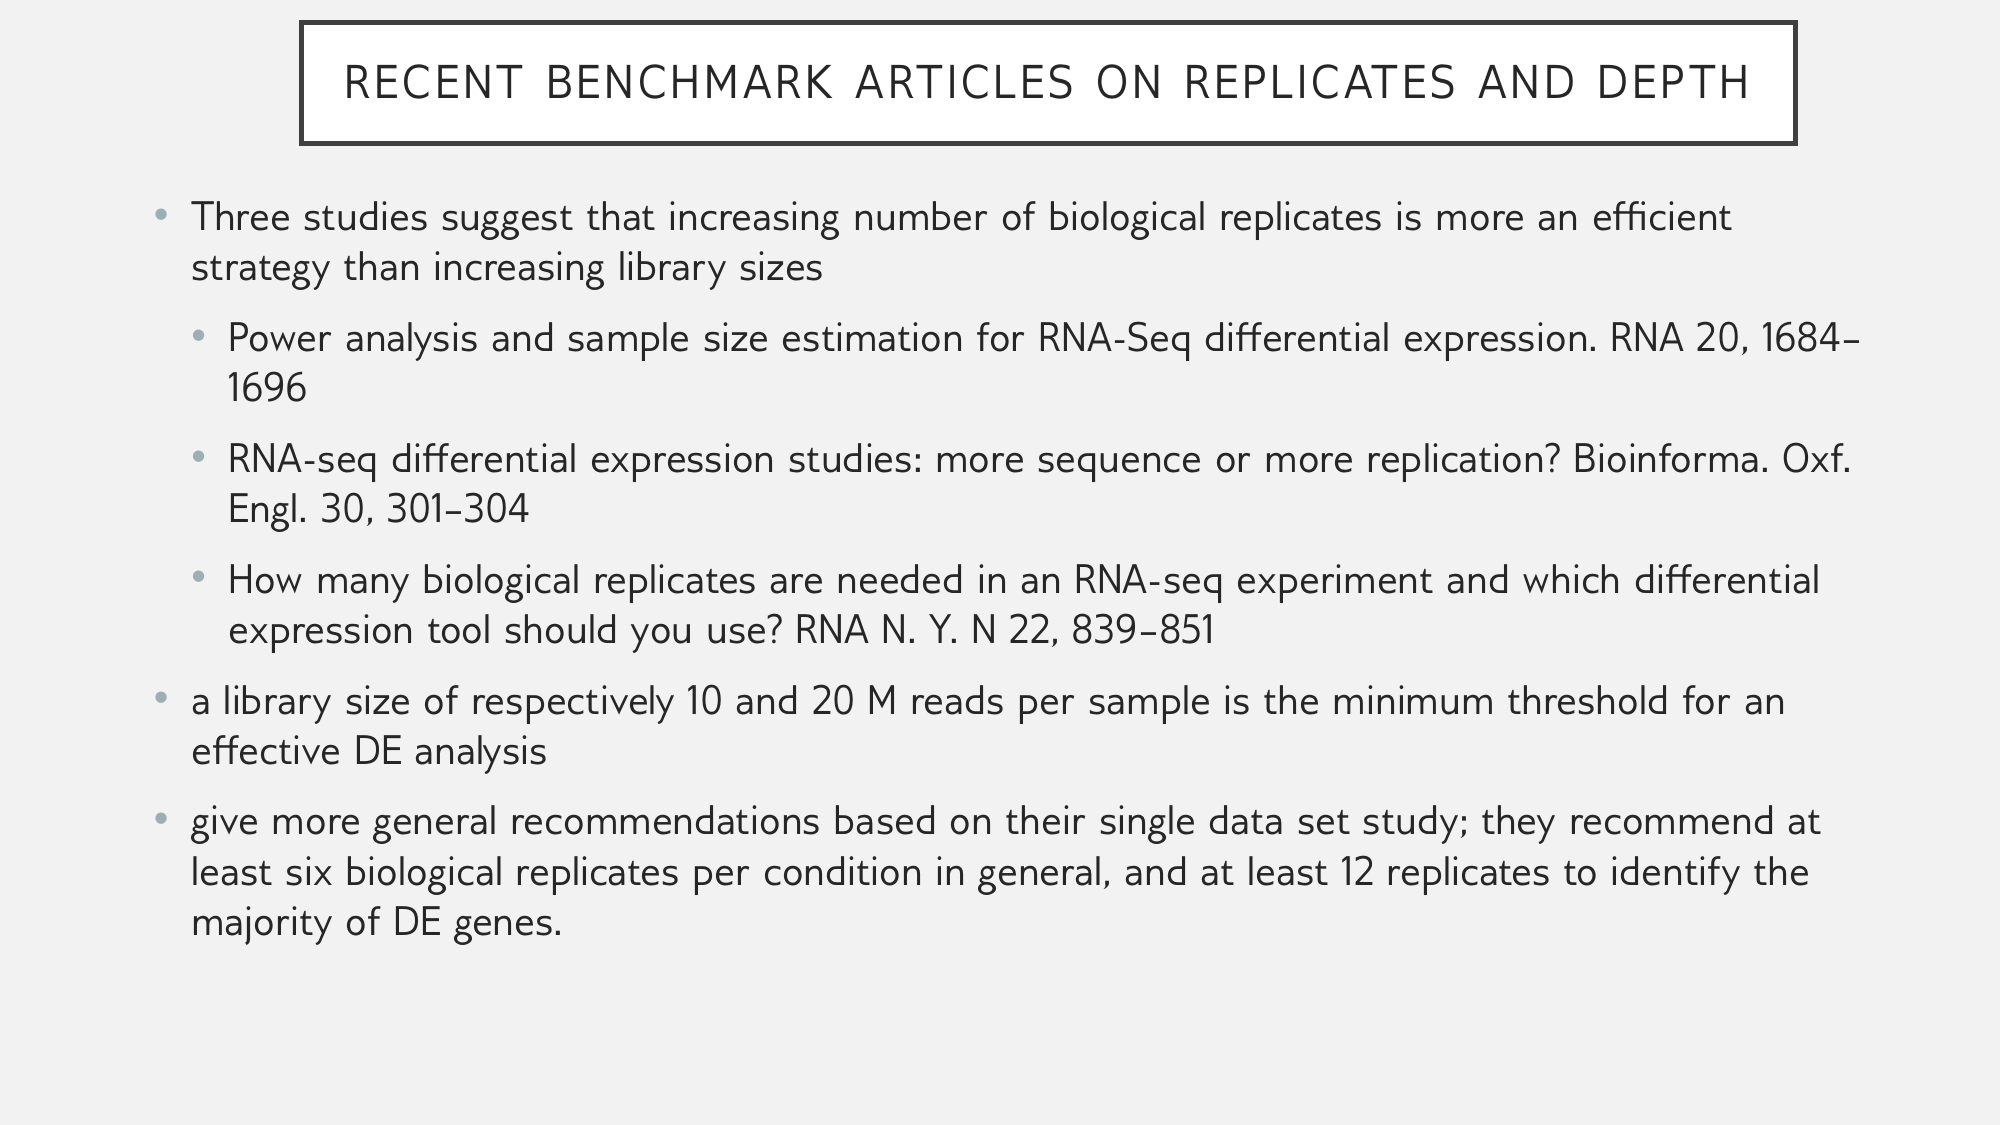

# Recent Benchmark Articles on Replicates and Depth
Three studies suggest that increasing number of biological replicates is more an efficient strategy than increasing library sizes
Power analysis and sample size estimation for RNA-Seq differential expression. RNA 20, 1684–1696
RNA-seq differential expression studies: more sequence or more replication? Bioinforma. Oxf. Engl. 30, 301–304
How many biological replicates are needed in an RNA-seq experiment and which differential expression tool should you use? RNA N. Y. N 22, 839–851
a library size of respectively 10 and 20 M reads per sample is the minimum threshold for an effective DE analysis
give more general recommendations based on their single data set study; they recommend at least six biological replicates per condition in general, and at least 12 replicates to identify the majority of DE genes.